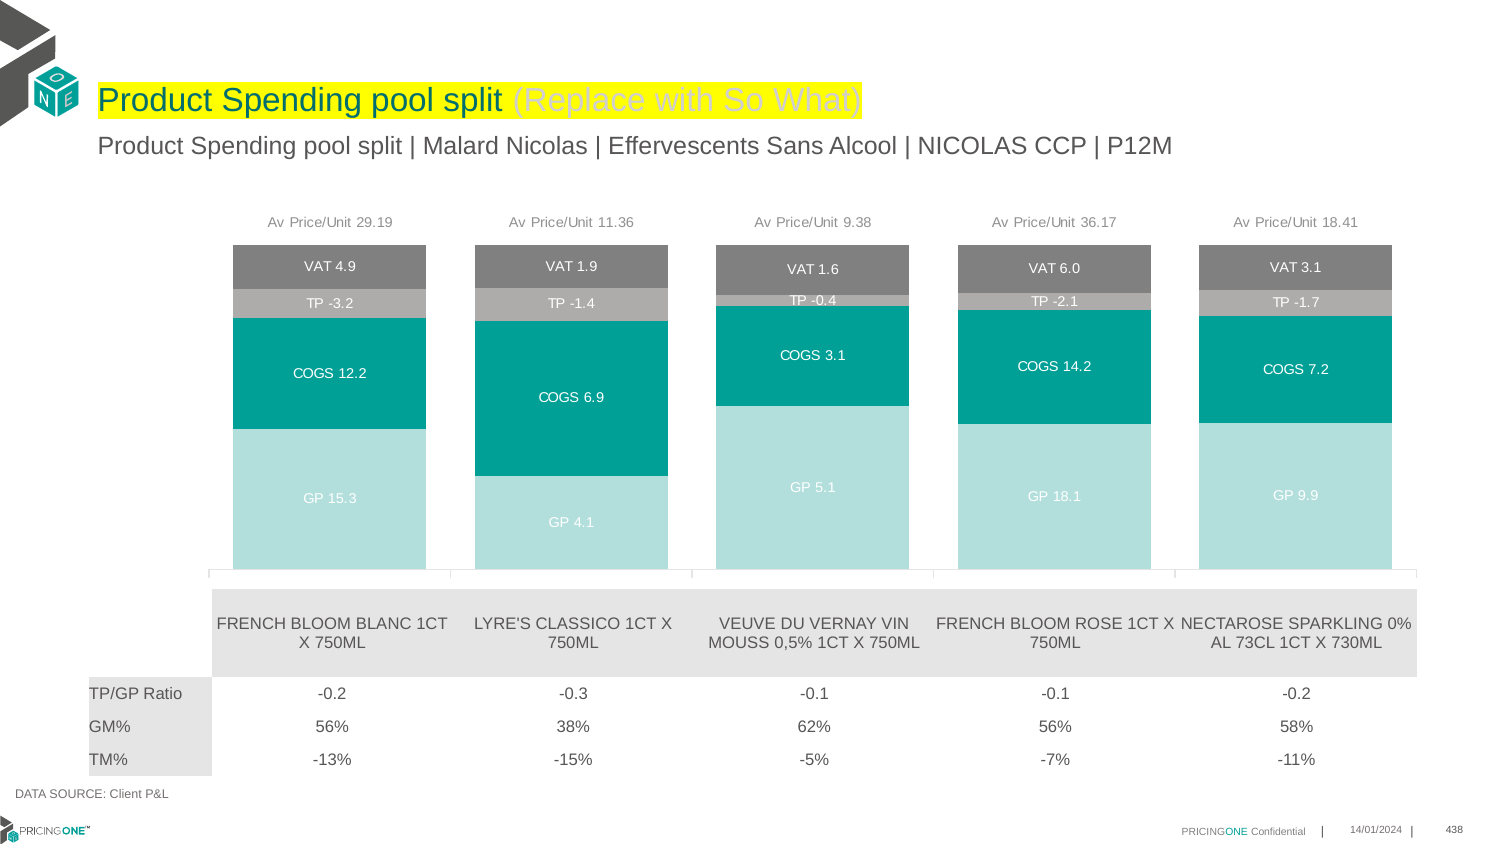

# Product Spending pool split (Replace with So What)
Product Spending pool split | Malard Nicolas | Effervescents Sans Alcool | NICOLAS CCP | P12M

### Chart

| Category | GP | COGS | TP | VAT |
|---|---|---|---|---|
| Av Price/Unit 29.19 | 15.3382 | 12.15 | -3.162241297935104 | 4.865191740412977 |
| Av Price/Unit 11.36 | 4.1383 | 6.857 | -1.4423672389127304 | 1.9105865522174528 |
| Av Price/Unit 9.38 | 5.08820788530466 | 3.081067025089606 | -0.352667980884112 | 1.563321385902032 |
| Av Price/Unit 36.17 | 18.0775 | 14.149999999999999 | -2.083269230769229 | 6.028846153846154 |
| Av Price/Unit 18.41 | 9.861599999999997 | 7.2 | -1.7226169491525383 | 3.0677966101694896 |
|  | FRENCH BLOOM BLANC 1CT X 750ML | LYRE'S CLASSICO 1CT X 750ML | VEUVE DU VERNAY VIN MOUSS 0,5% 1CT X 750ML | FRENCH BLOOM ROSE 1CT X 750ML | NECTAROSE SPARKLING 0% AL 73CL 1CT X 730ML |
| --- | --- | --- | --- | --- | --- |
| TP/GP Ratio | -0.2 | -0.3 | -0.1 | -0.1 | -0.2 |
| GM% | 56% | 38% | 62% | 56% | 58% |
| TM% | -13% | -15% | -5% | -7% | -11% |
DATA SOURCE: Client P&L

14/01/2024
438